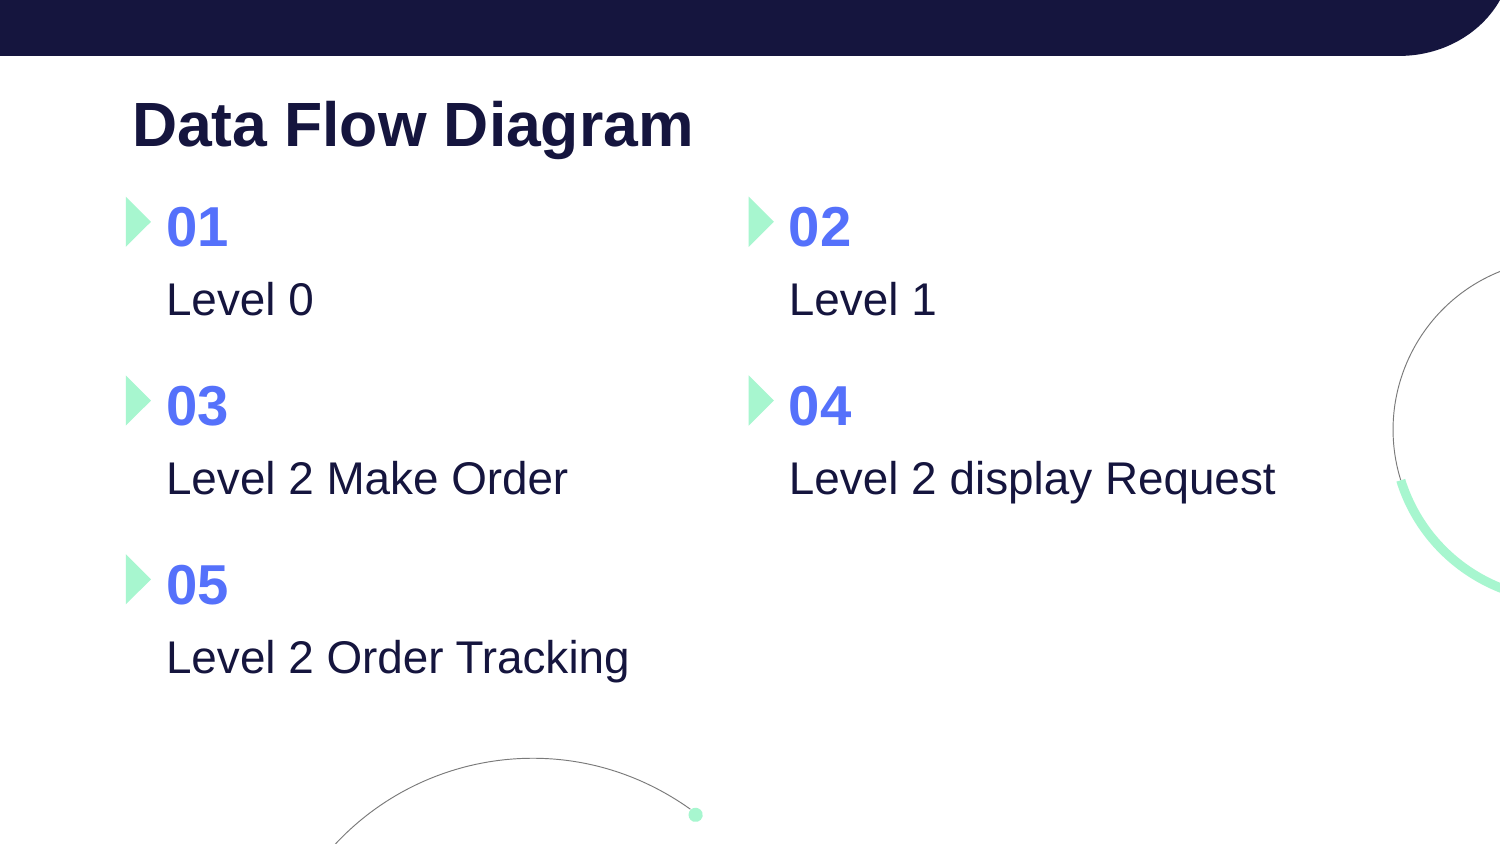

# Data Flow Diagram
01
02

Level 0
Level 1
03
04

Level 2 Make Order
Level 2 display Request
05

Level 2 Order Tracking